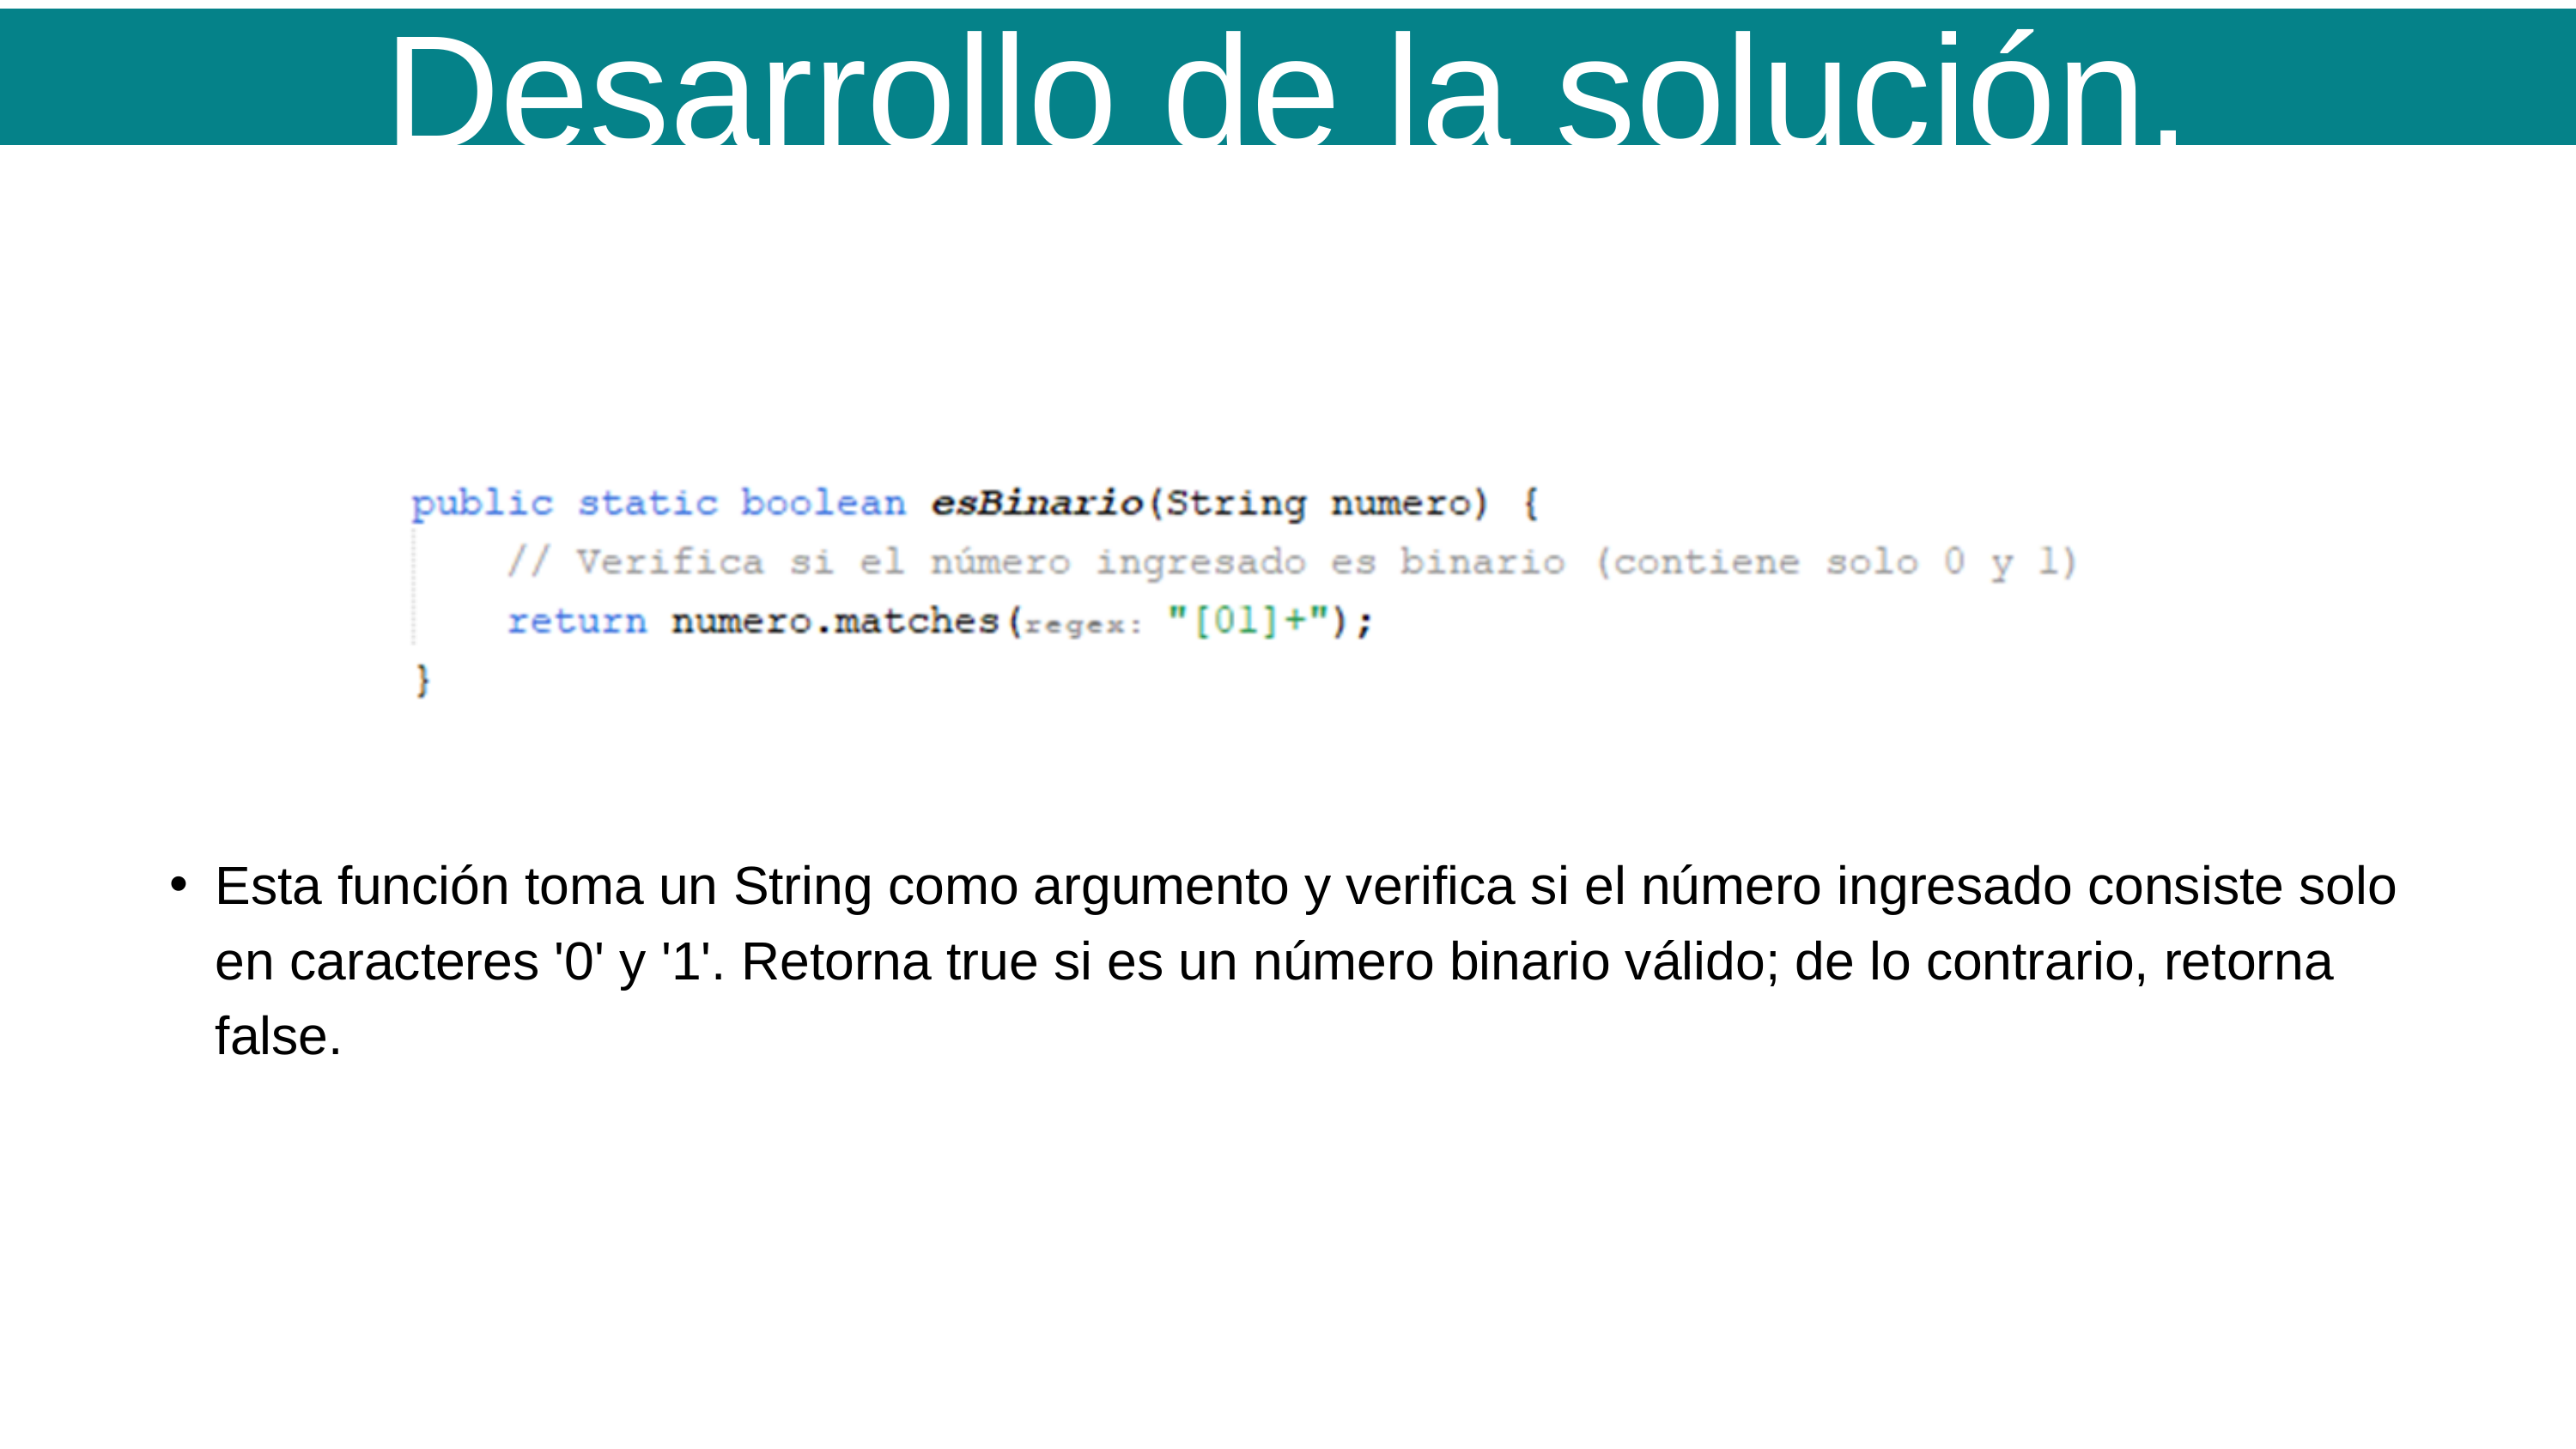

Desarrollo de la solución.

Esta función toma un String como argumento y verifica si el número ingresado consiste solo en caracteres '0' y '1'. Retorna true si es un número binario válido; de lo contrario, retorna false.